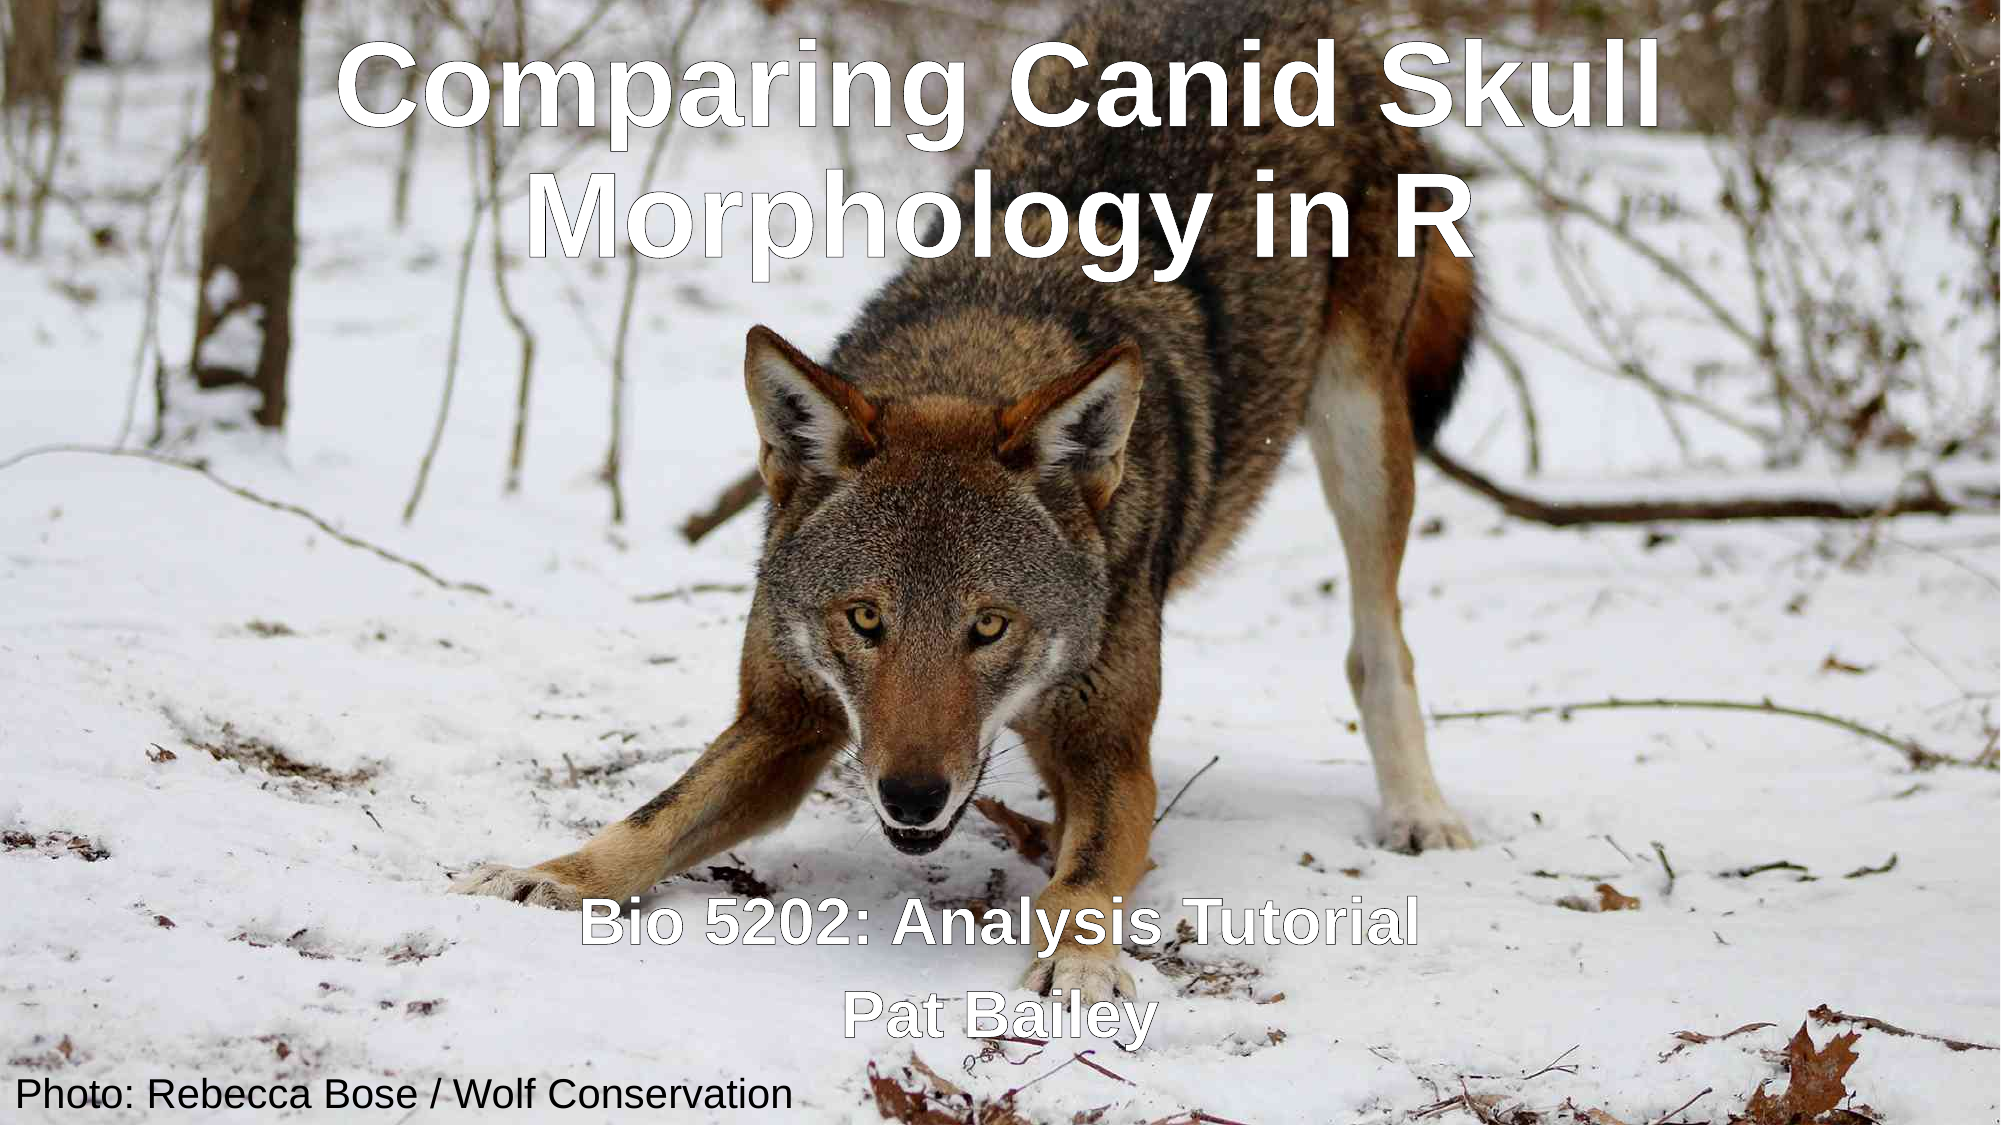

# Comparing Canid Skull Morphology in R
Bio 5202: Analysis Tutorial
Pat Bailey
Photo: Rebecca Bose / Wolf Conservation Center